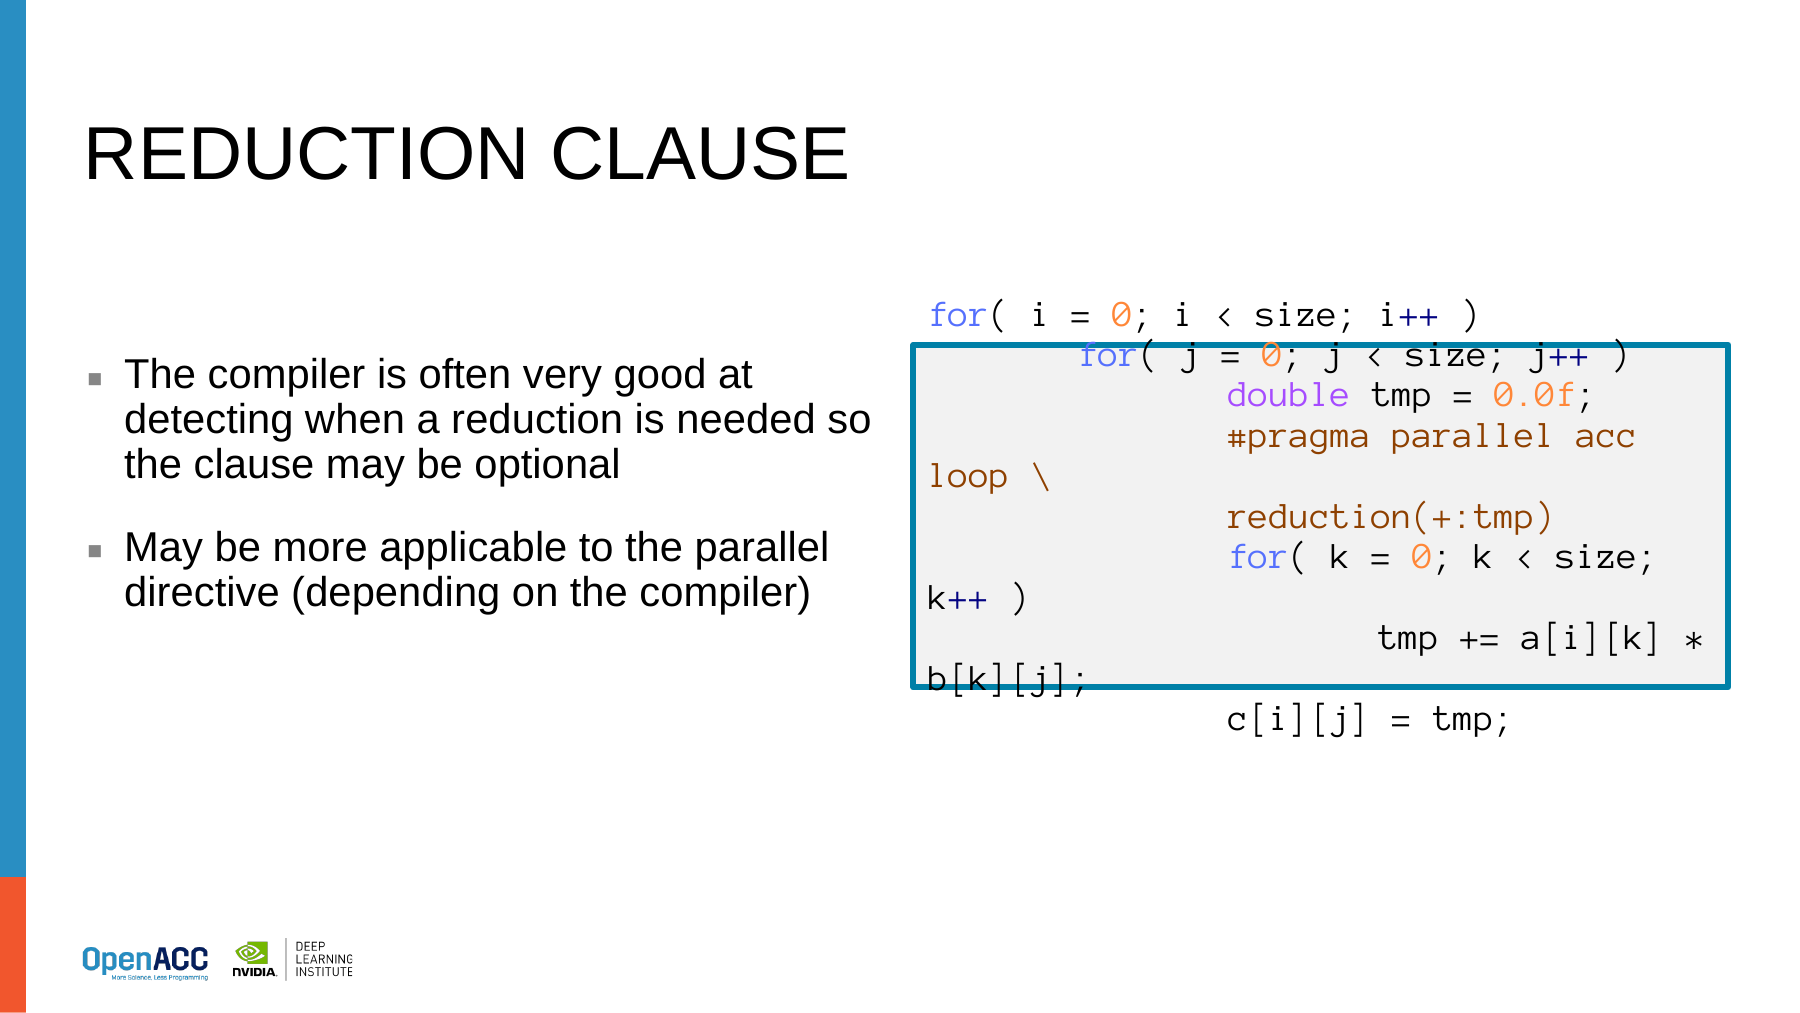

# REDUCTION CLAUSE
The compiler is often very good at detecting when a reduction is needed so the clause may be optional
May be more applicable to the parallel directive (depending on the compiler)
for( i = 0; i < size; i++ )
	for( j = 0; j < size; j++ )
		double tmp = 0.0f;
		#pragma parallel acc loop \ 							reduction(+:tmp)
		for( k = 0; k < size; k++ )
			tmp += a[i][k] * b[k][j];
		c[i][j] = tmp;